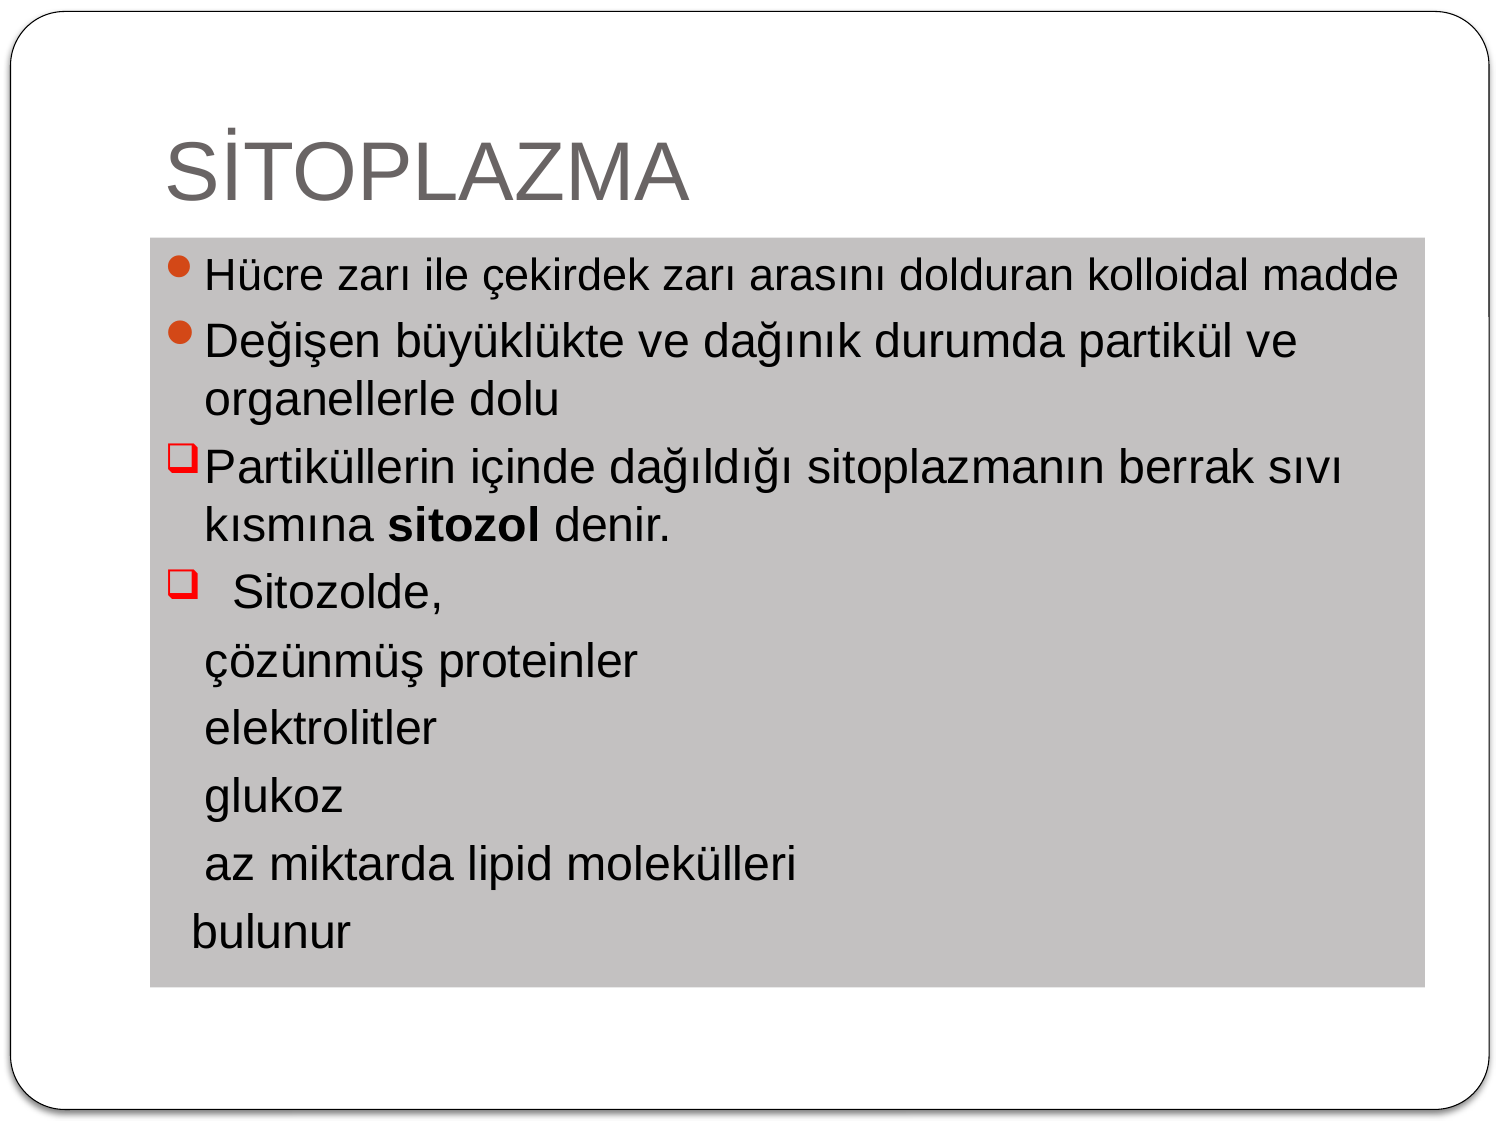

# SİTOPLAZMA
Hücre zarı ile çekirdek zarı arasını dolduran kolloidal madde
Değişen büyüklükte ve dağınık durumda partikül ve organellerle dolu
Partiküllerin içinde dağıldığı sitoplazmanın berrak sıvı kısmına sitozol denir.
  Sitozolde,
	çözünmüş proteinler
	elektrolitler
	glukoz
	az miktarda lipid molekülleri
  bulunur